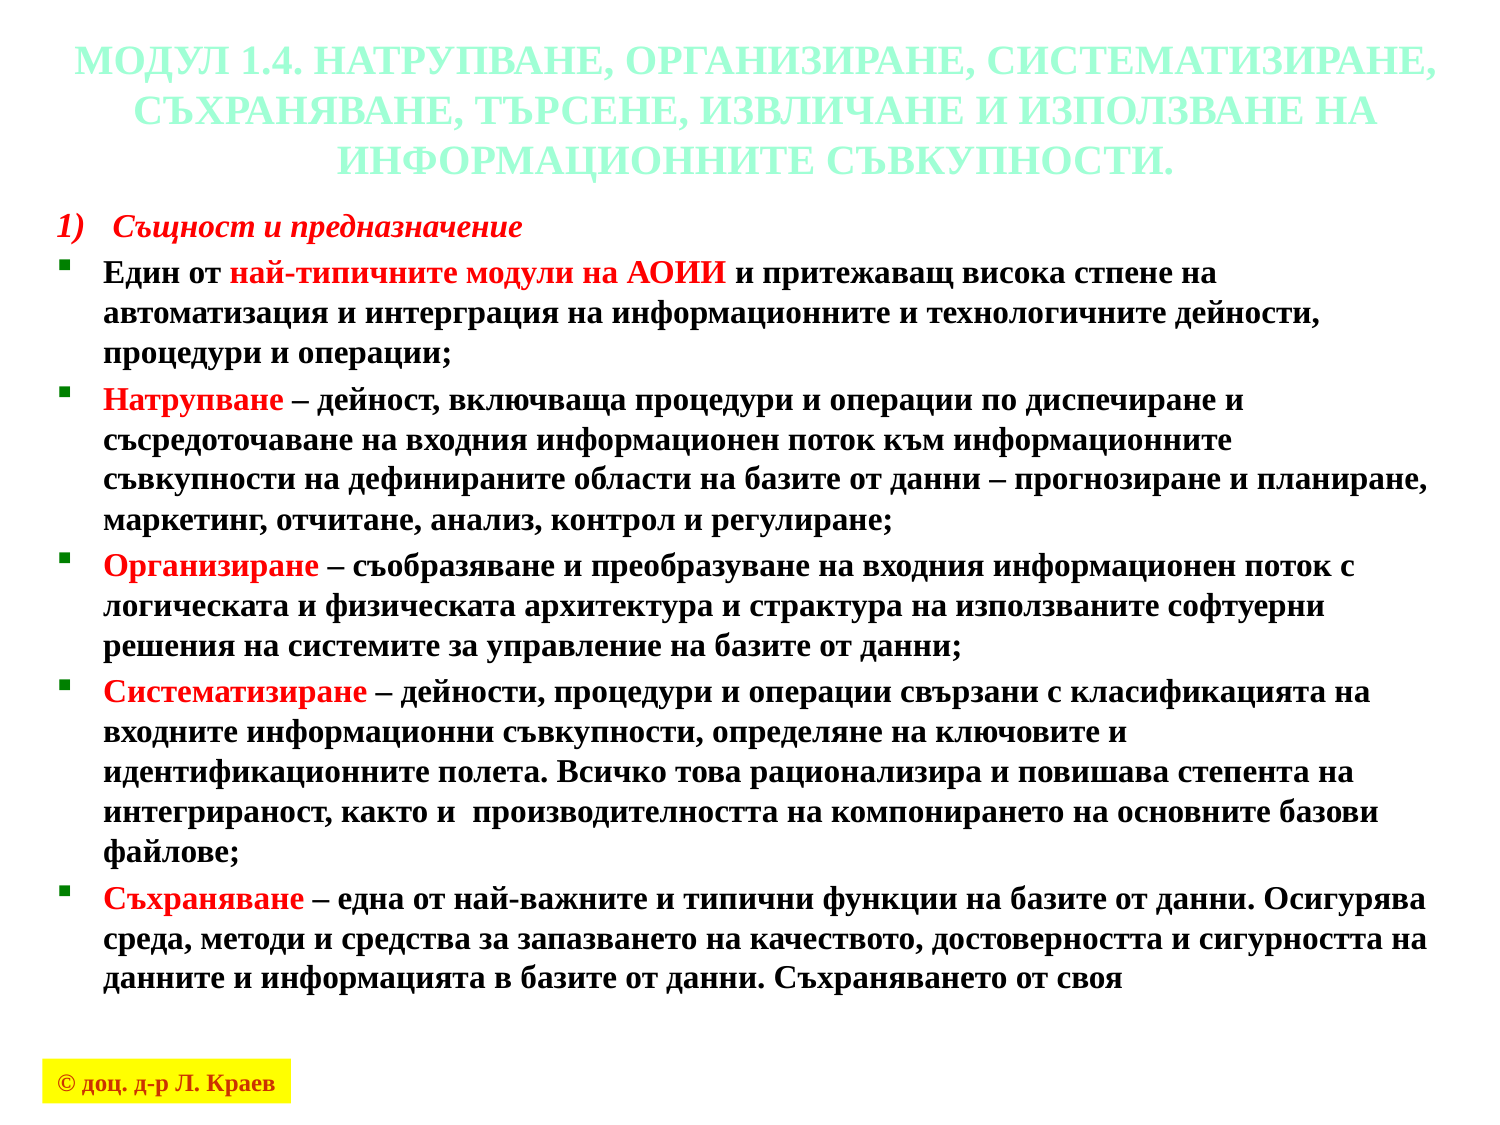

# МОДУЛ 1.4. НАТРУПВАНЕ, ОРГАНИЗИРАНЕ, СИСТЕМАТИЗИРАНЕ, СЪХРАНЯВАНЕ, ТЪРСЕНЕ, ИЗВЛИЧАНЕ И ИЗПОЛЗВАНЕ НА ИНФОРМАЦИОННИТЕ СЪВКУПНОСТИ.
Същност и предназначение
Един от най-типичните модули на АОИИ и притежаващ висока стпене на автоматизация и интерграция на информационните и технологичните дейности, процедури и операции;
Натрупване – дейност, включваща процедури и операции по диспечиране и съсредоточаване на входния информационен поток към информационните съвкупности на дефинираните области на базите от данни – прогнозиране и планиране, маркетинг, отчитане, анализ, контрол и регулиране;
Организиране – съобразяване и преобразуване на входния информационен поток с логическата и физическата архитектура и страктура на използваните софтуерни решения на системите за управление на базите от данни;
Систематизиране – дейности, процедури и операции свързани с класификацията на входните информационни съвкупности, определяне на ключовите и идентификационните полета. Всичко това рационализира и повишава степента на интегрираност, както и  производителността на компонирането на основните базови файлове;
Съхраняване – една от най-важните и типични функции на базите от данни. Осигурява среда, методи и средства за запазването на качеството, достоверността и сигурността на данните и информацията в базите от данни. Съхраняването от своя
© доц. д-р Л. Краев